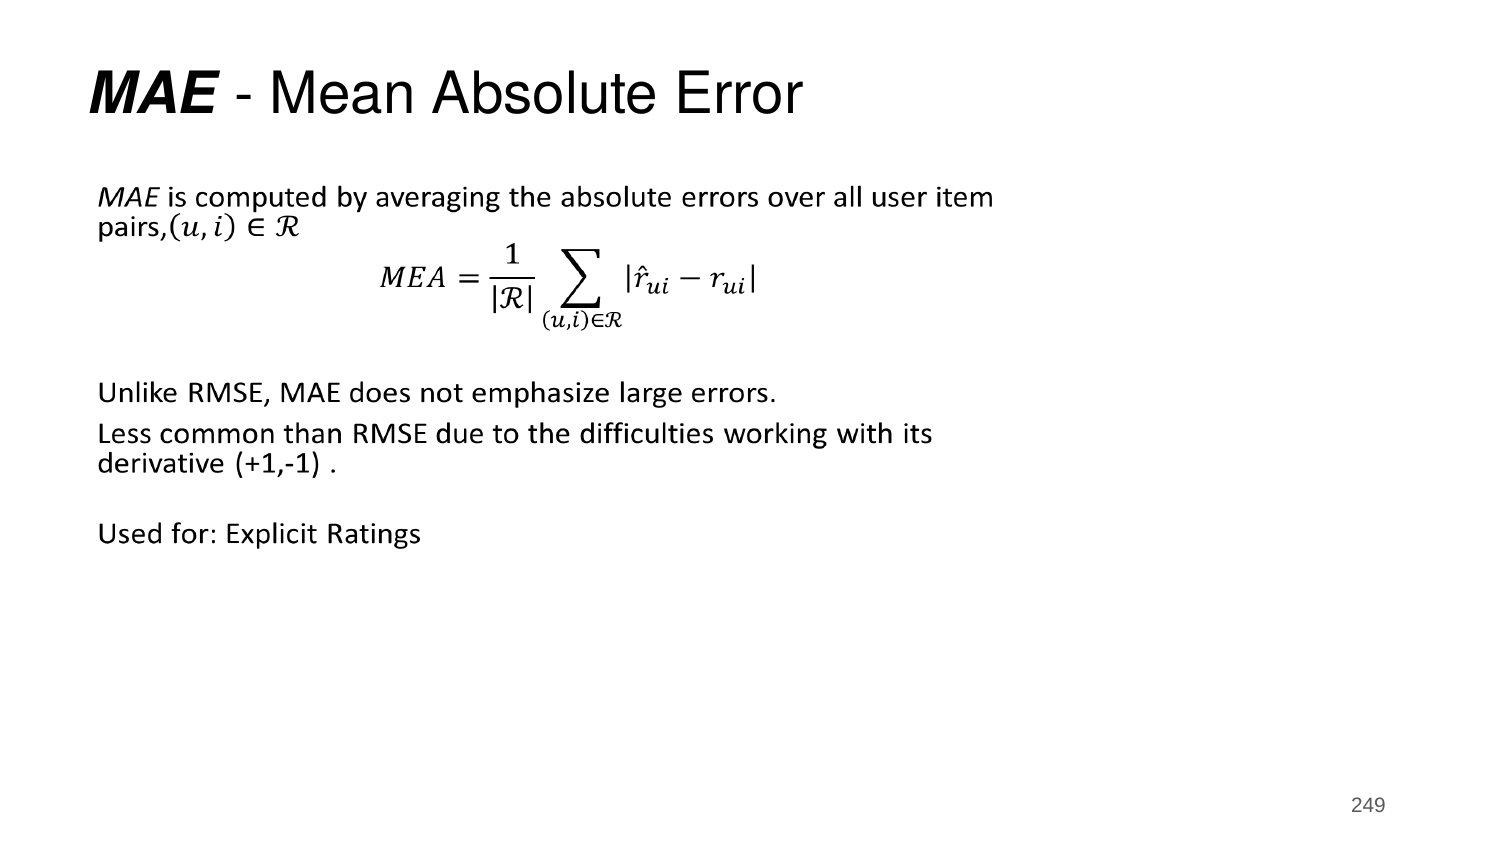

# MAE - Mean Absolute Error

249